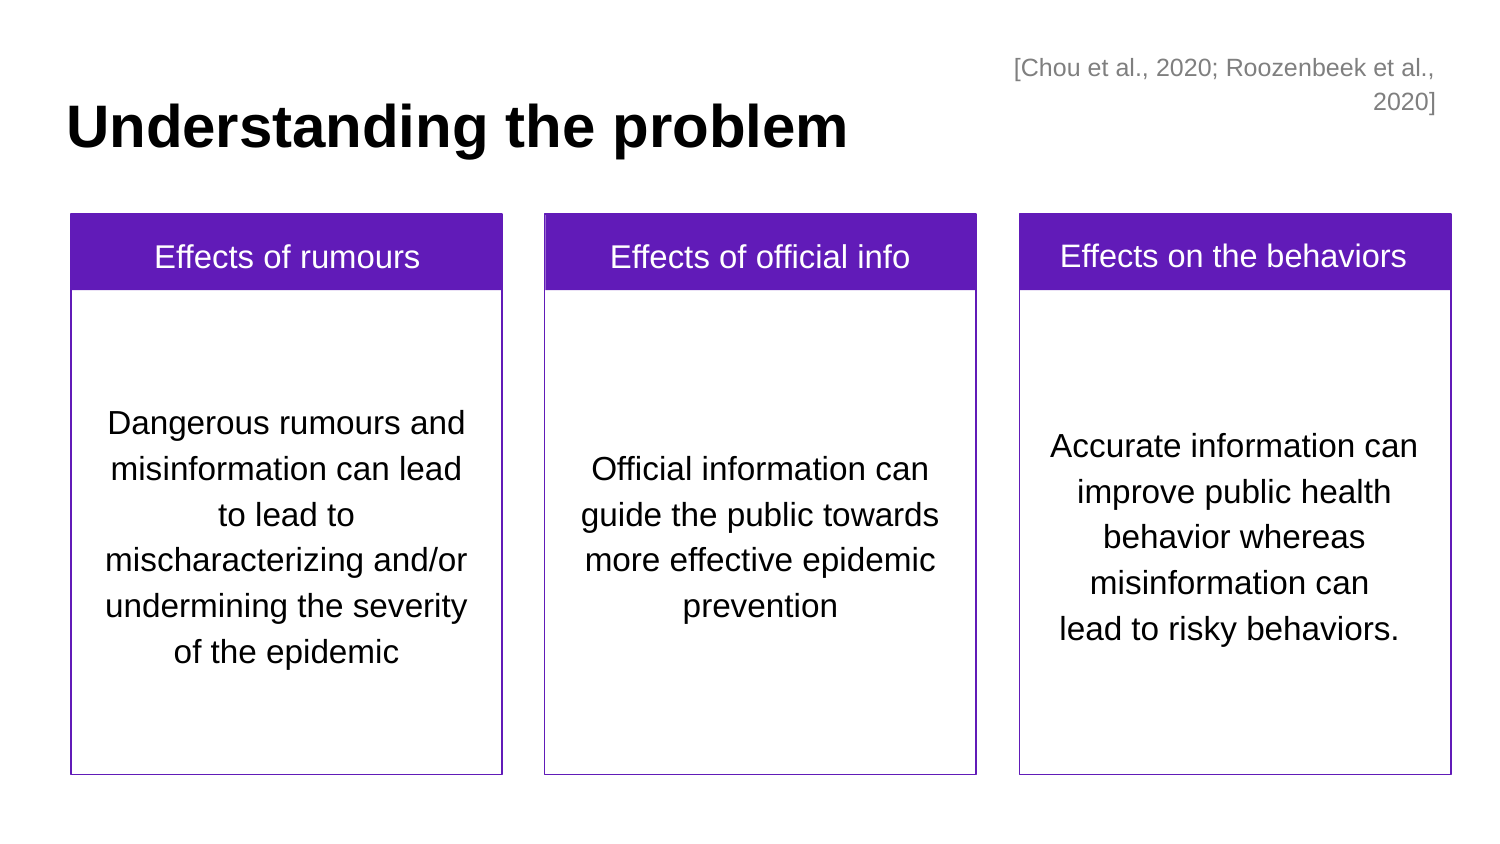

[Chou et al., 2020; Roozenbeek et al., 2020]
# Understanding the problem

Effects of rumours

Effects of official info

Effects on the behaviors
Dangerous rumours and misinformation can lead to lead to mischaracterizing and/or undermining the severity of the epidemic
Official information can guide the public towards more effective epidemic prevention
Accurate information can improve public health behavior whereas misinformation can
lead to risky behaviors.